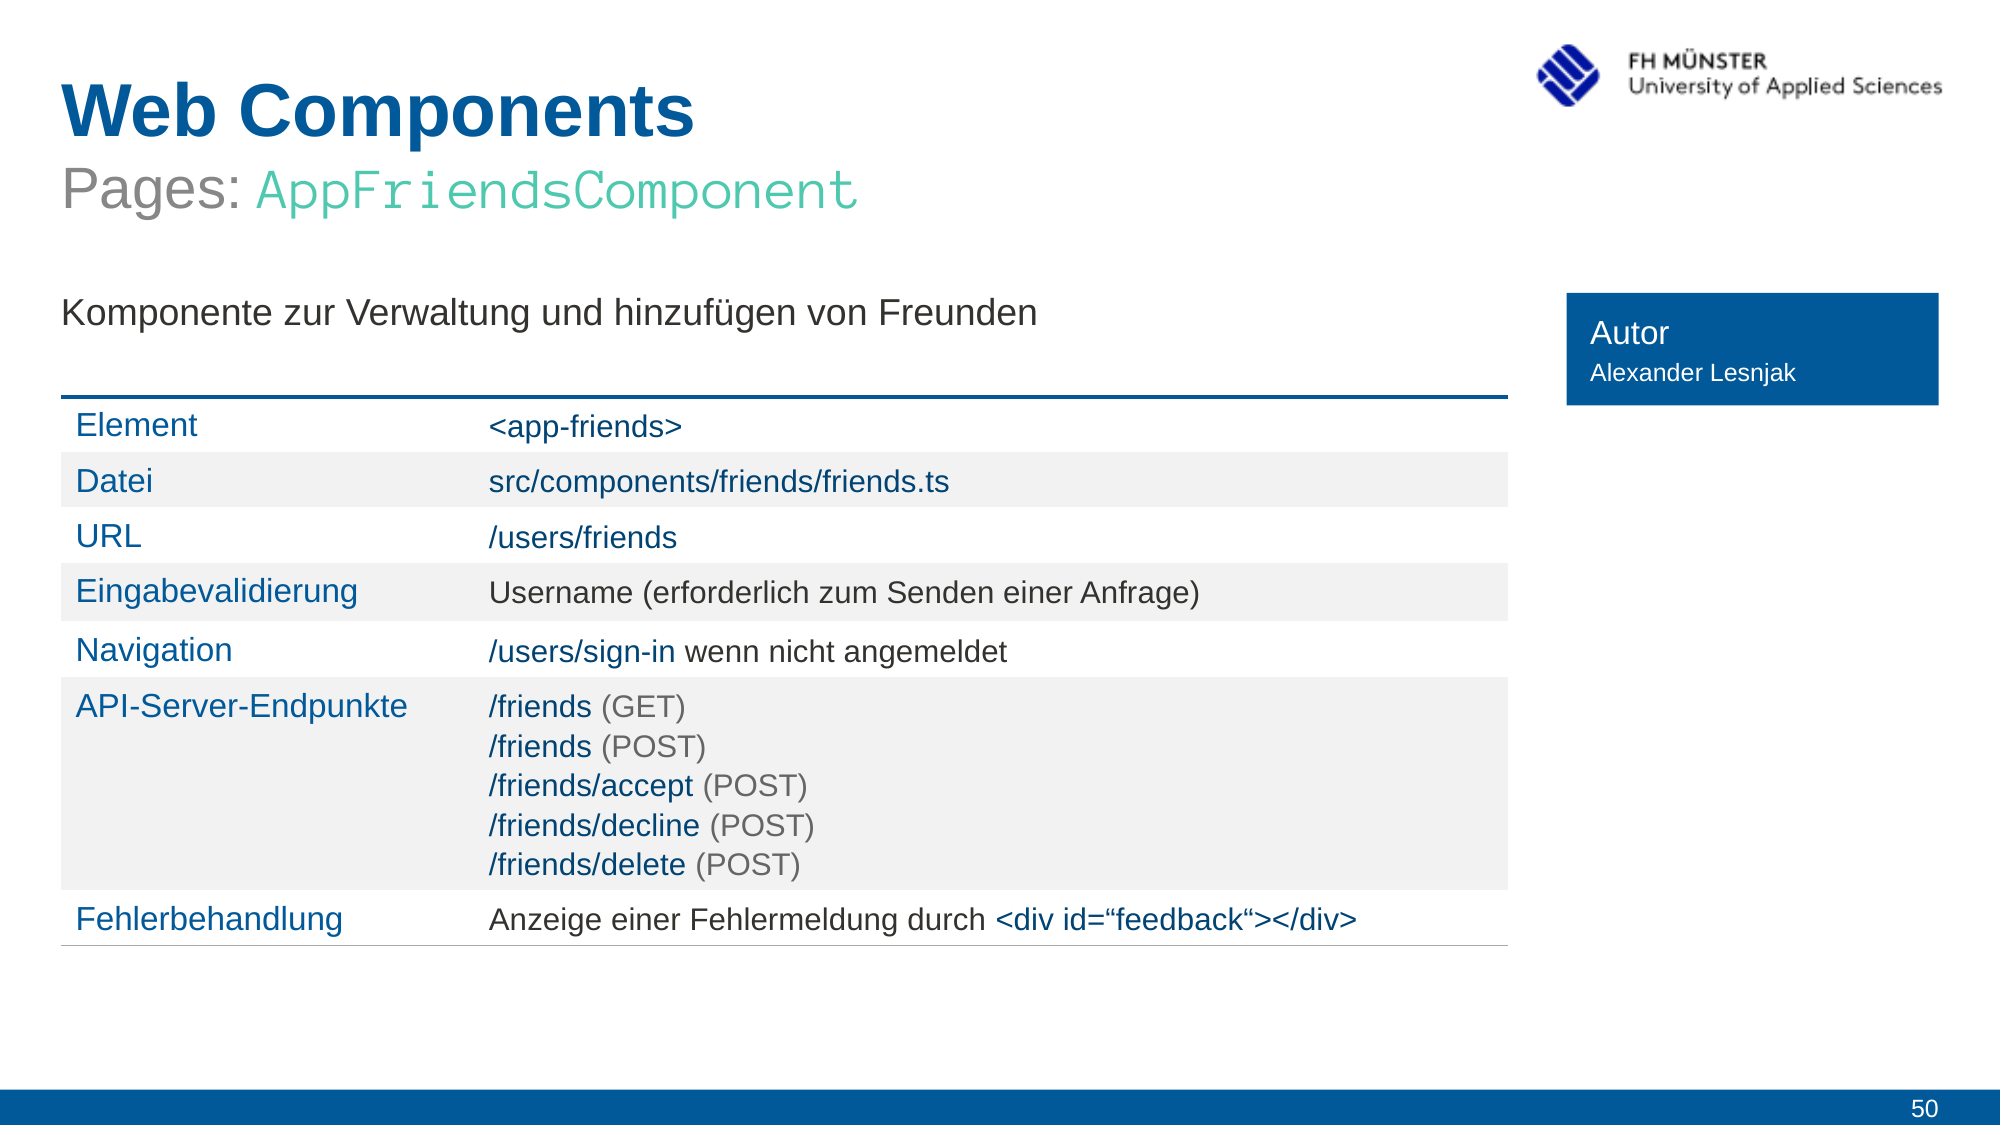

# Web Components
Pages: AppFriendsComponent

Komponente zur Verwaltung und hinzufügen von Freunden

Autor
Alexander Lesnjak
| Element | <app-friends> |
| --- | --- |
| Datei | src/components/friends/friends.ts |
| URL | /users/friends |
| Eingabevalidierung | Username (erforderlich zum Senden einer Anfrage) |
| Navigation | /users/sign-in wenn nicht angemeldet |
| API-Server-Endpunkte | /friends (GET) /friends (POST) /friends/accept (POST) /friends/decline (POST) /friends/delete (POST) |
| Fehlerbehandlung | Anzeige einer Fehlermeldung durch <div id=“feedback“></div> |